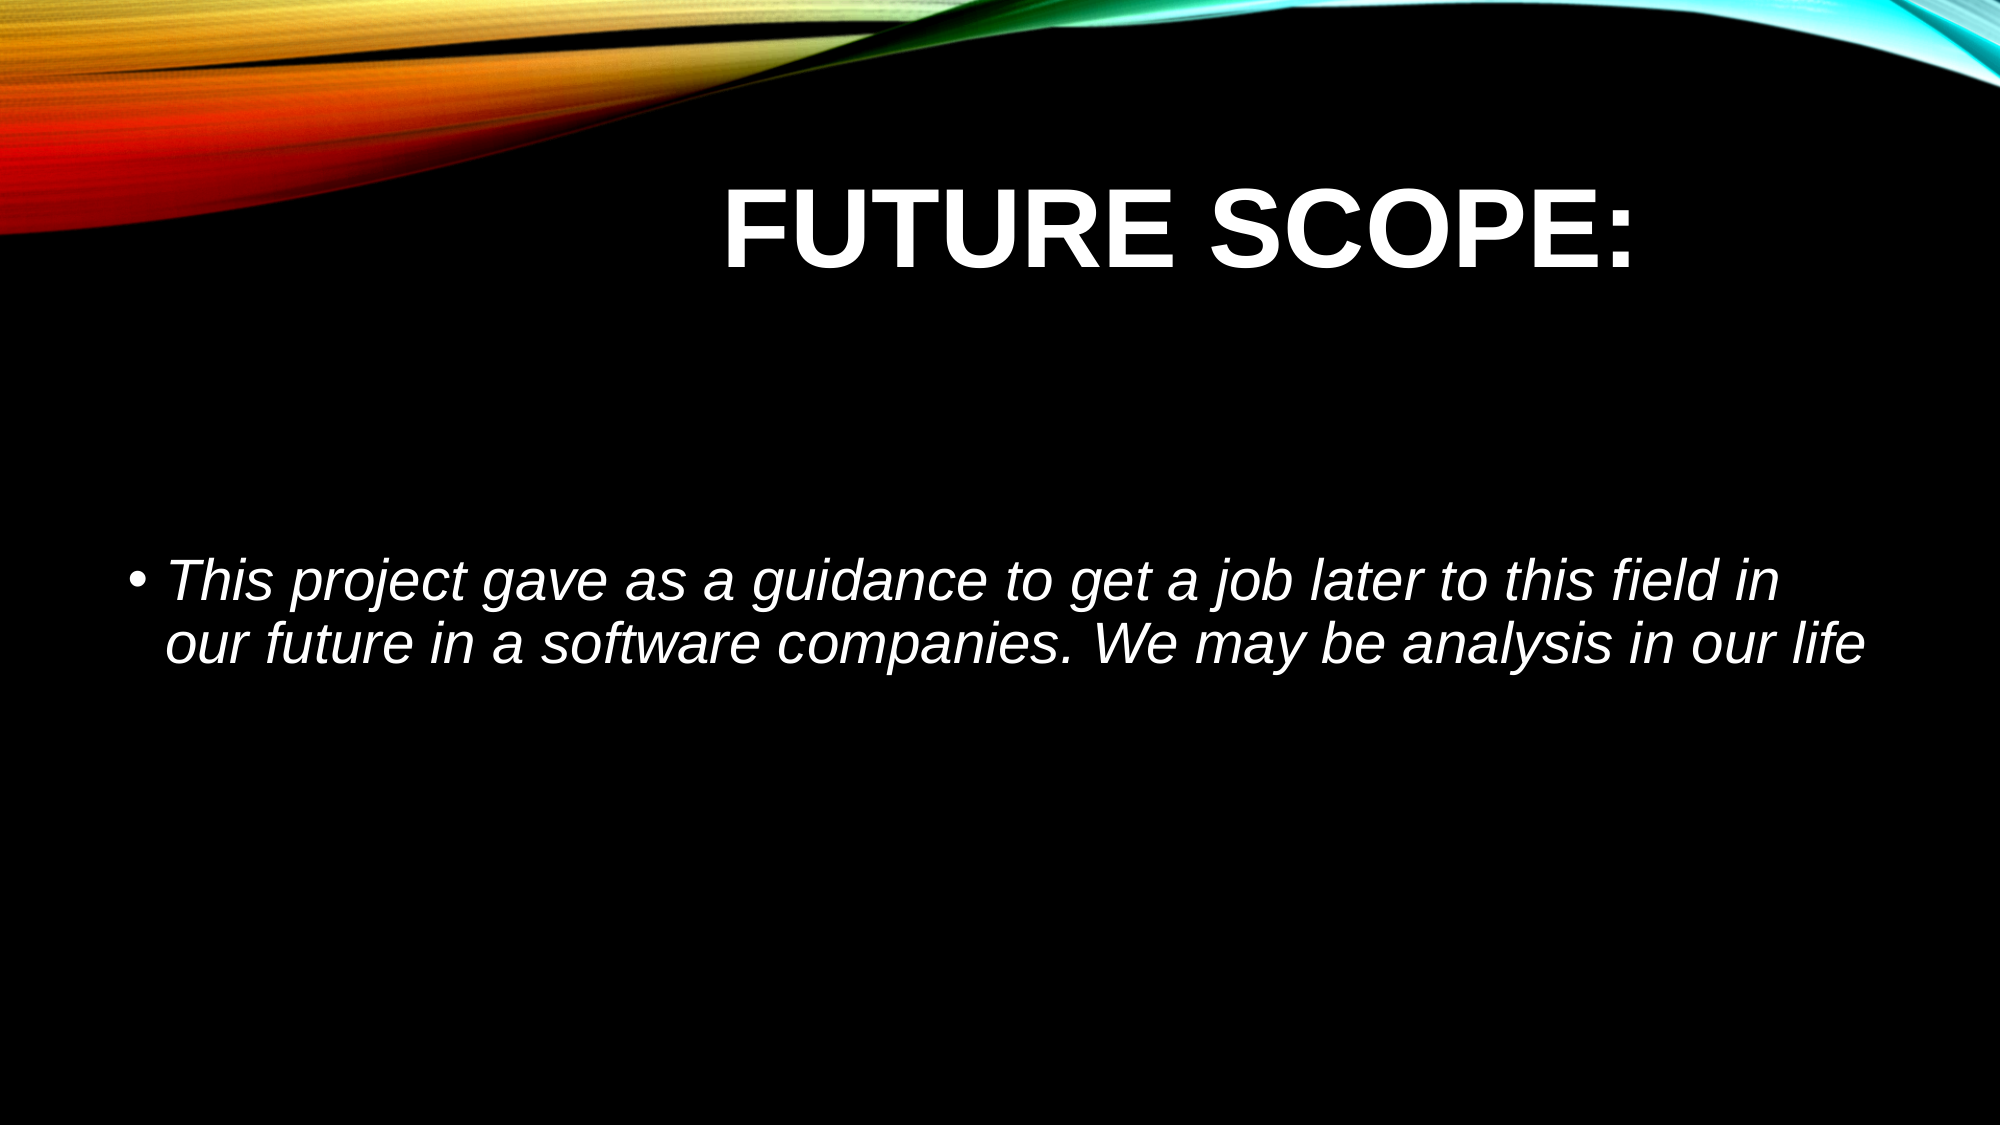

# Future scope:
This project gave as a guidance to get a job later to this field in our future in a software companies. We may be analysis in our life